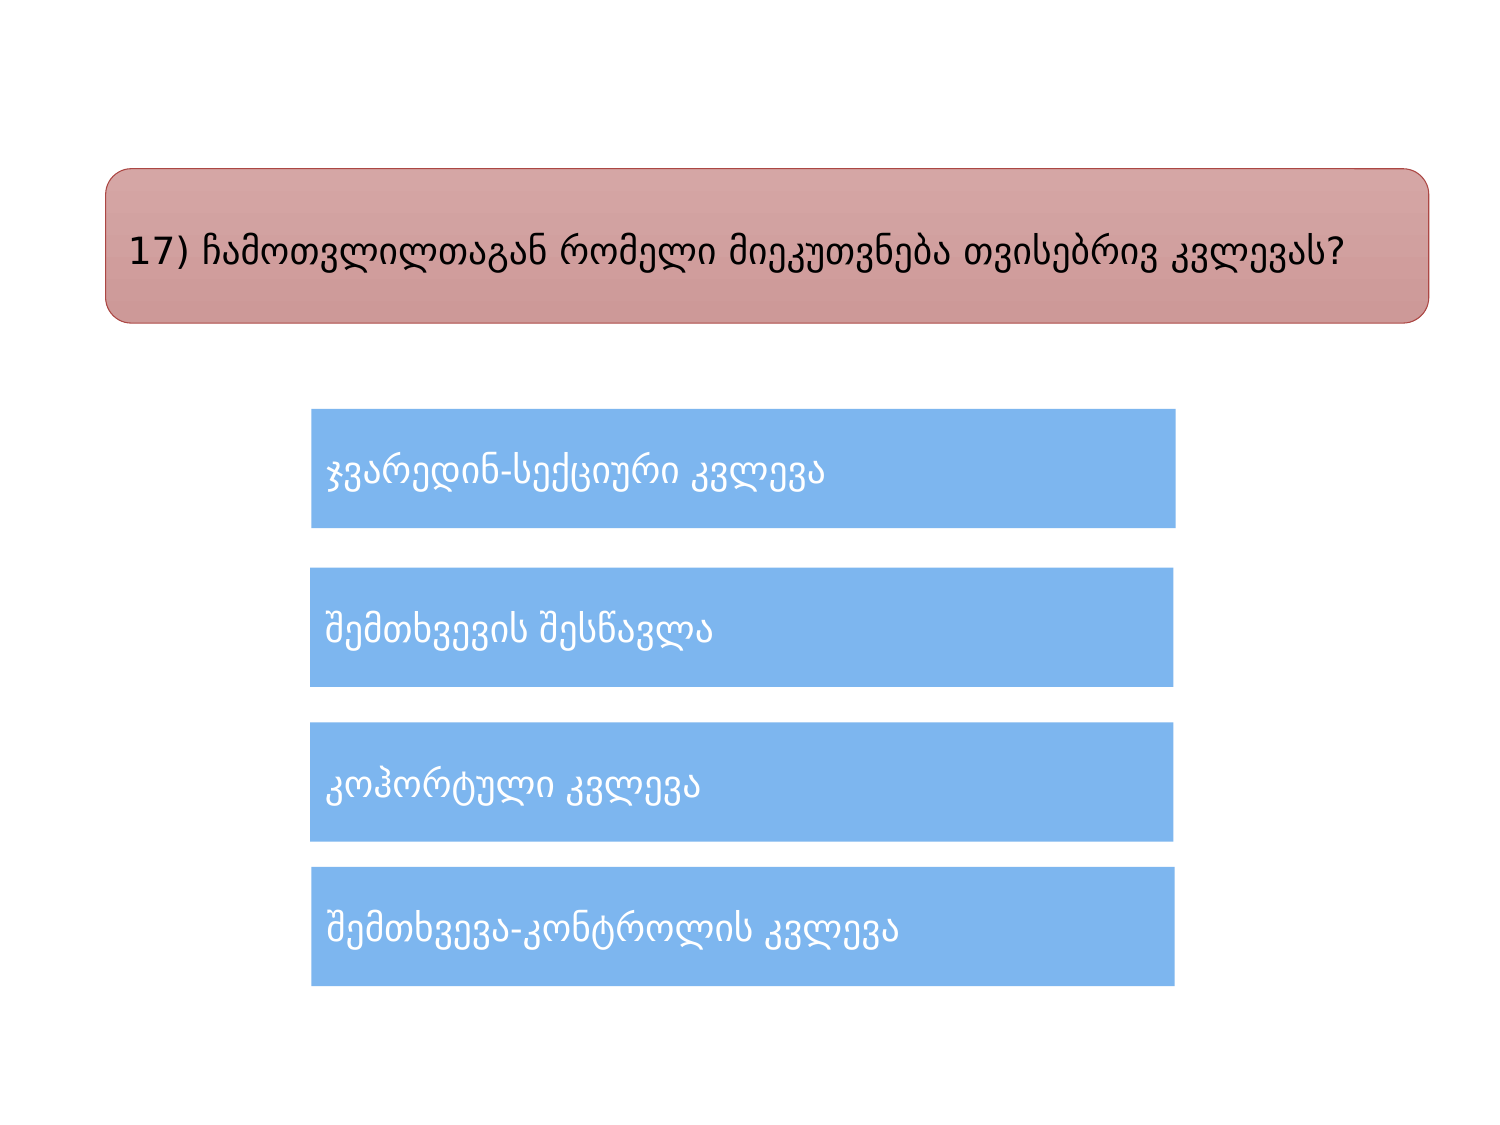

17) ჩამოთვლილთაგან რომელი მიეკუთვნება თვისებრივ კვლევას?
ჯვარედინ-სექციური კვლევა
შემთხვევის შესწავლა
კოჰორტული კვლევა
შემთხვევა-კონტროლის კვლევა